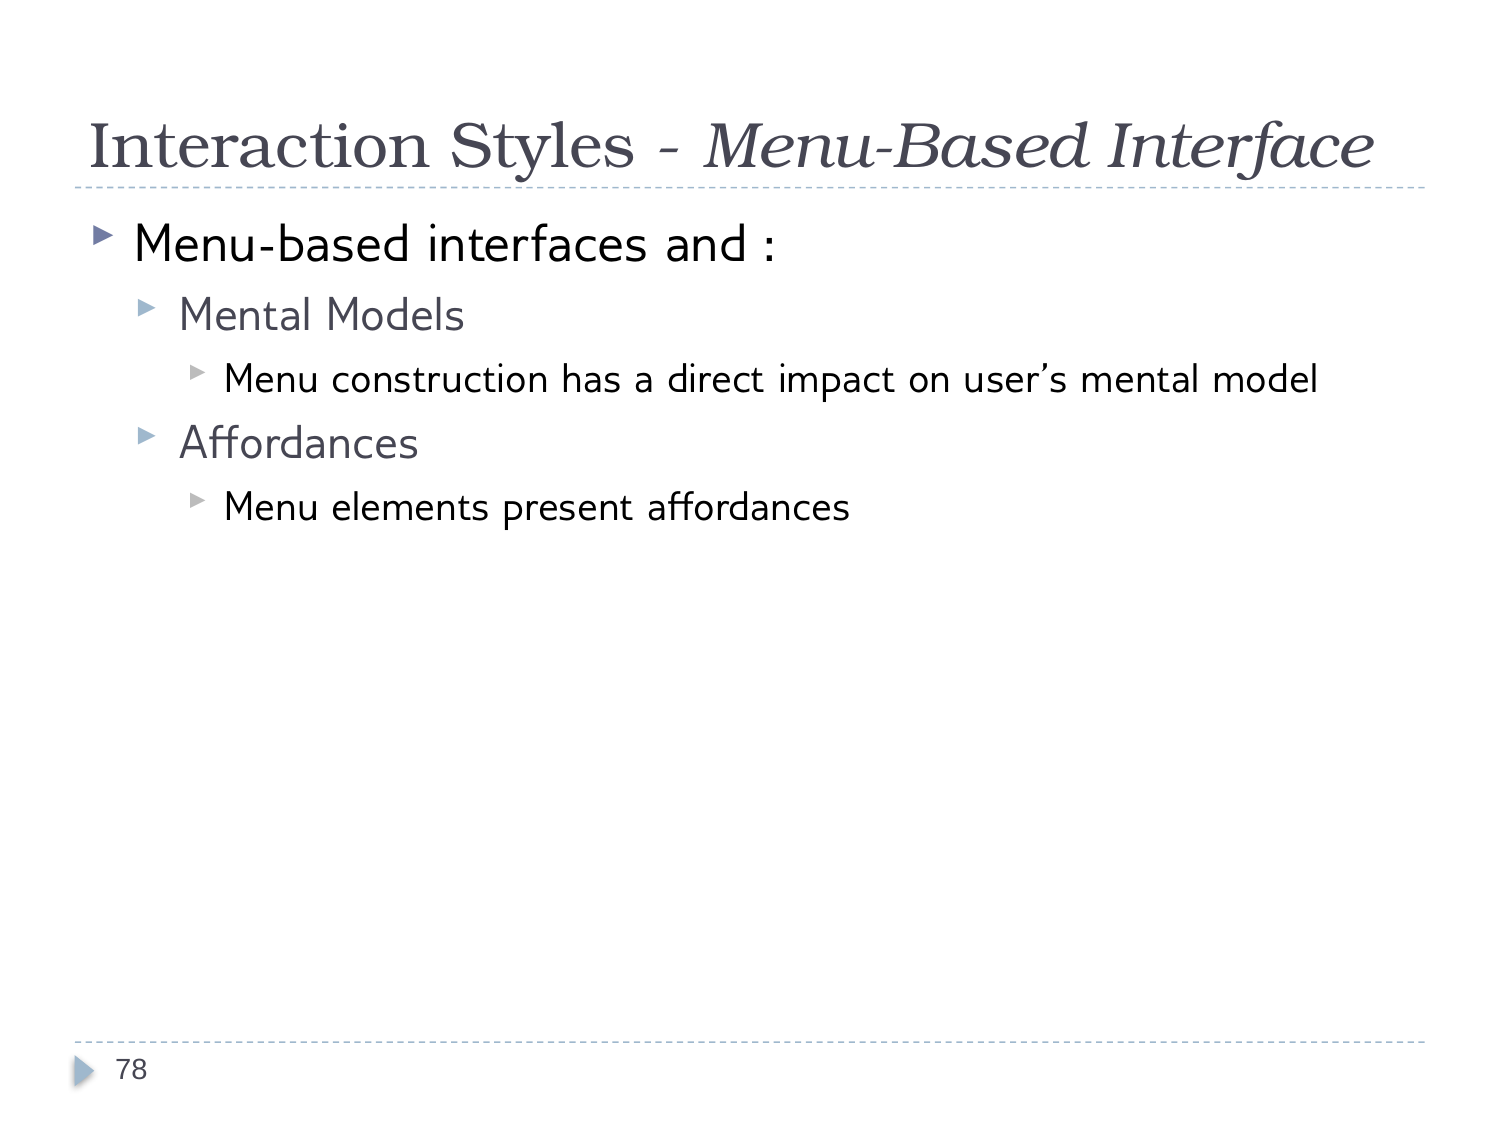

# Interaction Styles - Menu-Based Interface
Menu-based interfaces and :
Mental Models
Menu construction has a direct impact on user’s mental model
Affordances
Menu elements present affordances
78